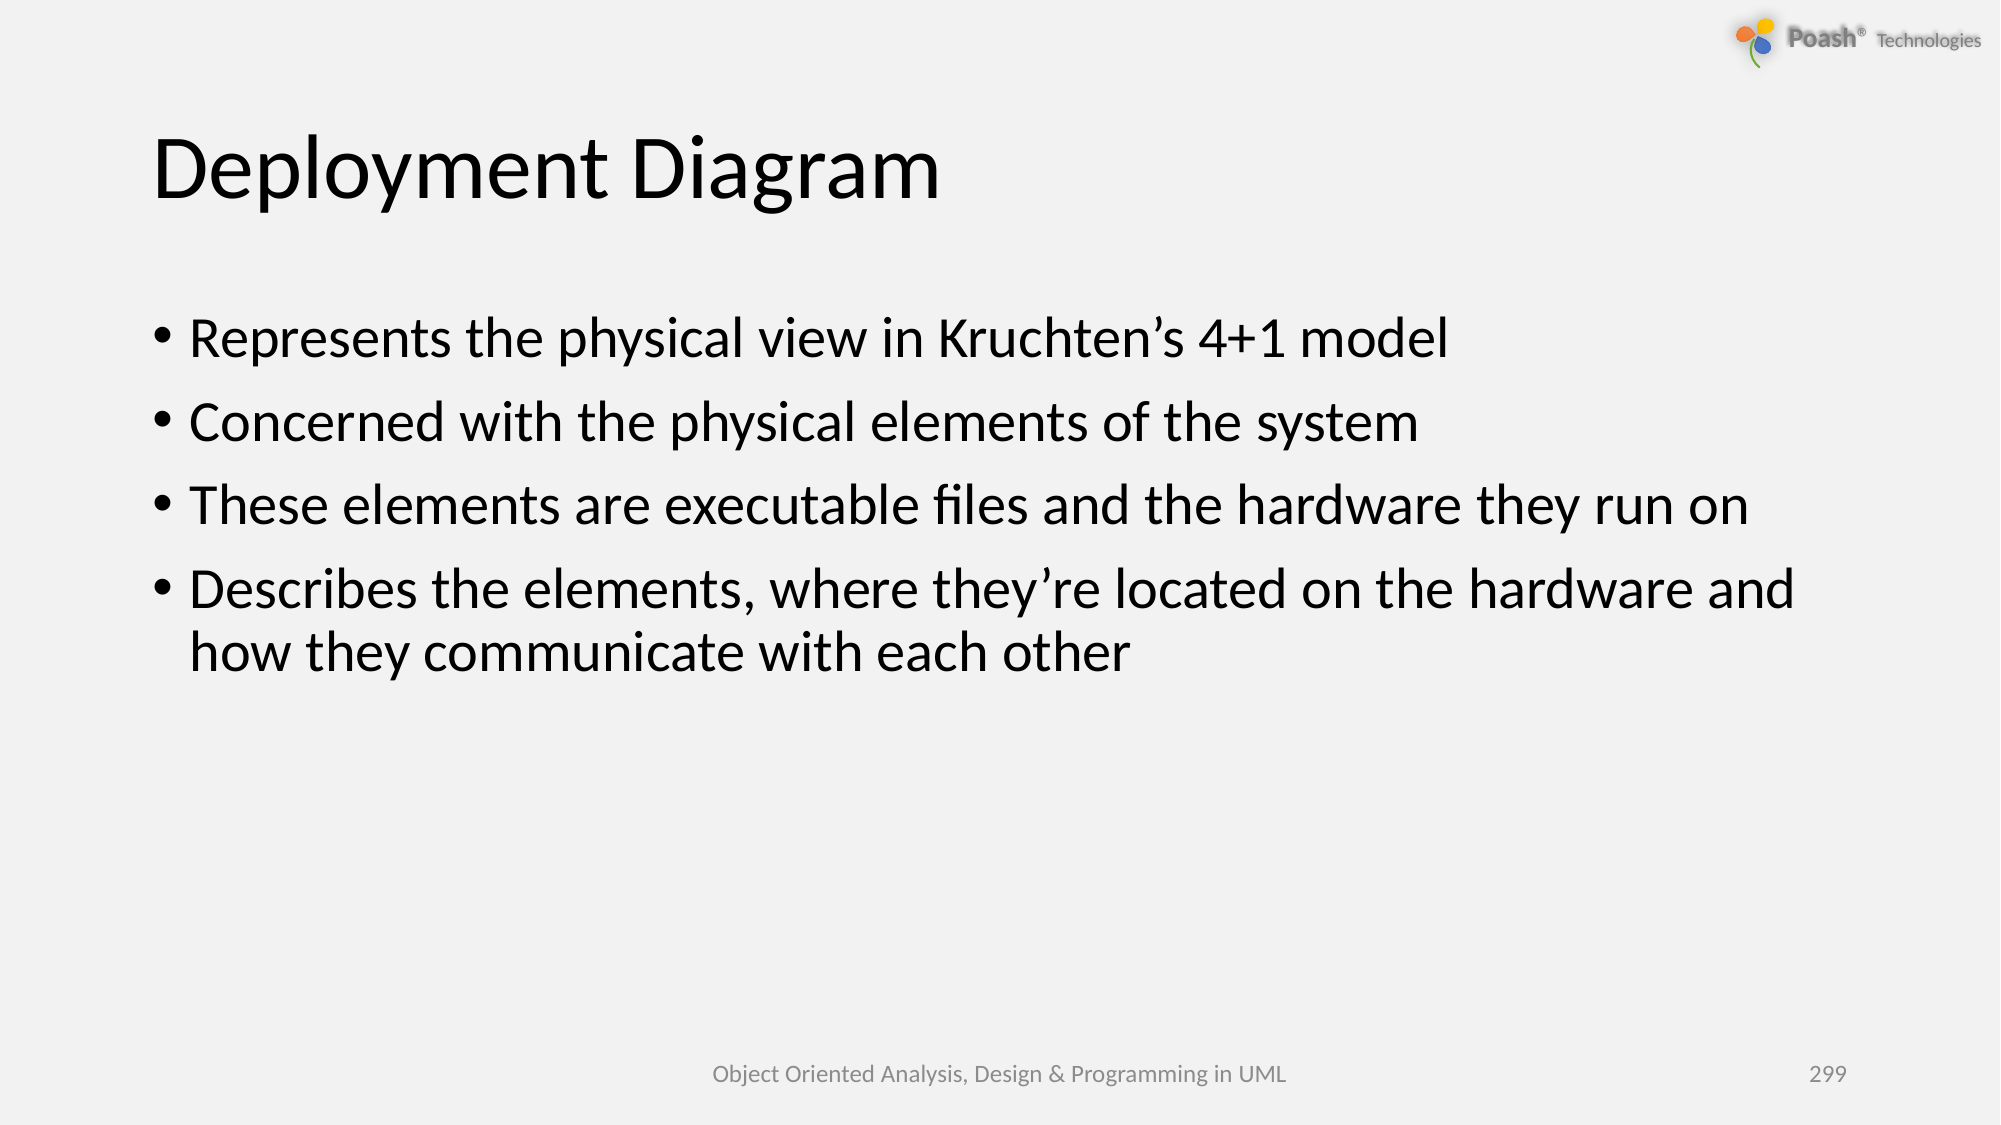

# Deployment Diagram
Represents the physical view in Kruchten’s 4+1 model
Concerned with the physical elements of the system
These elements are executable files and the hardware they run on
Describes the elements, where they’re located on the hardware and how they communicate with each other
Object Oriented Analysis, Design & Programming in UML
299